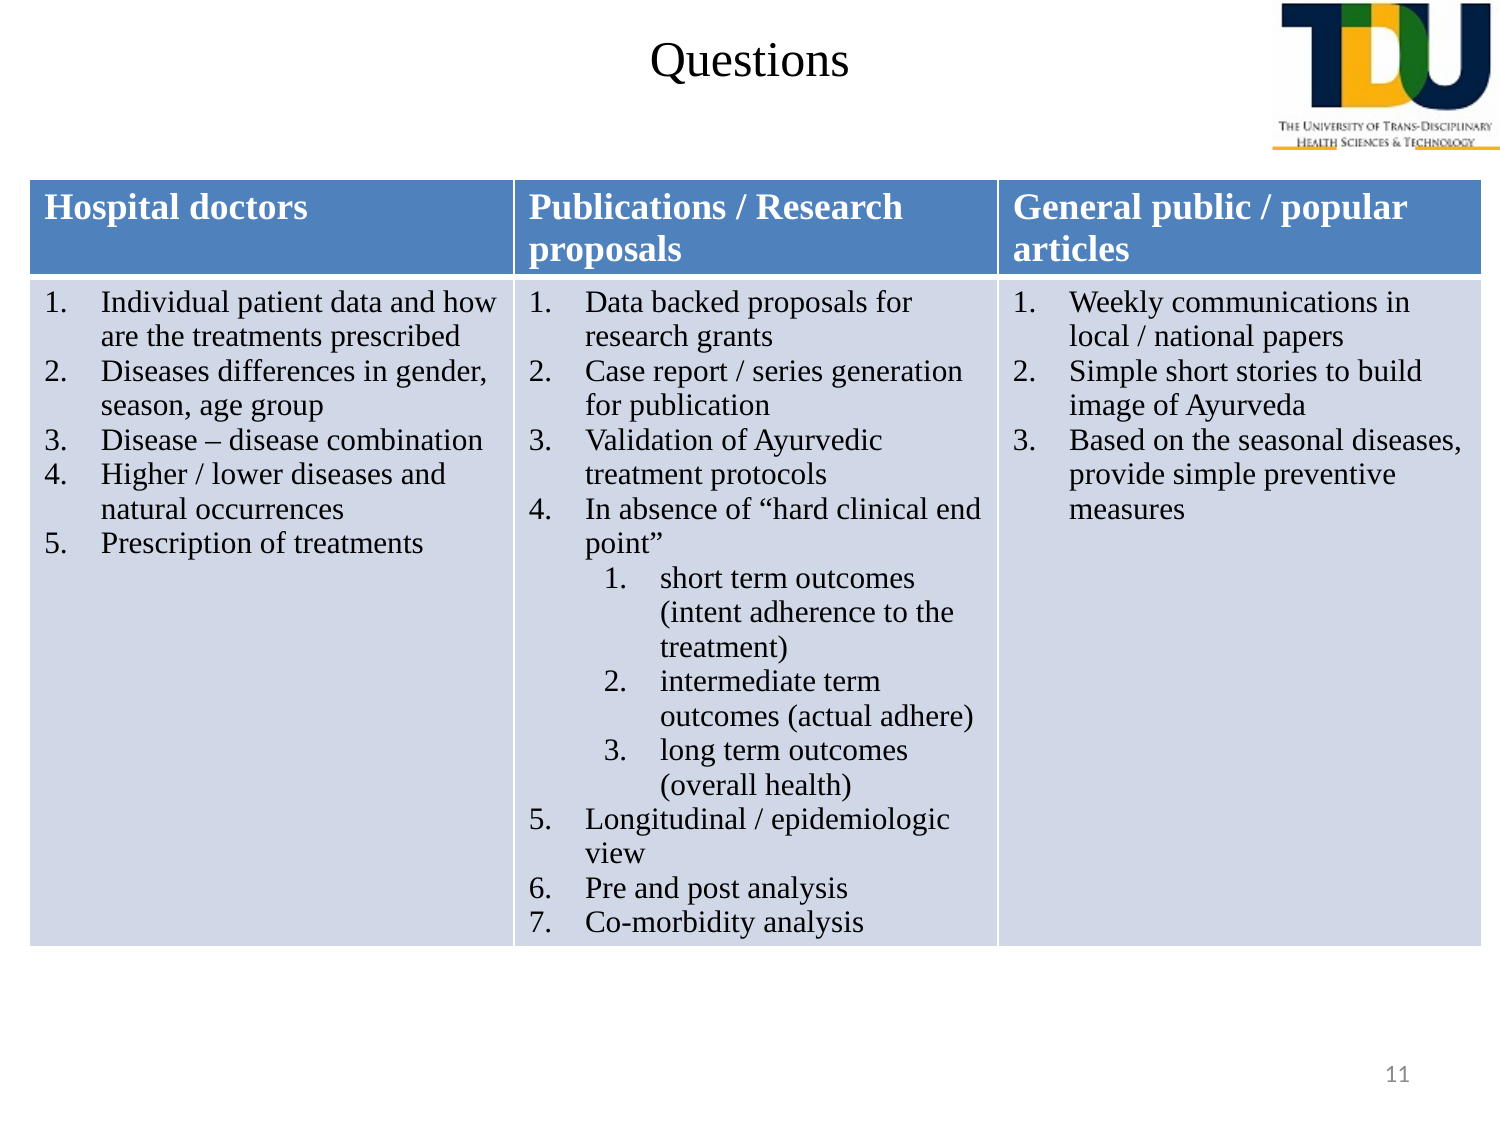

# Questions
| Hospital doctors | Publications / Research proposals | General public / popular articles |
| --- | --- | --- |
| Individual patient data and how are the treatments prescribed Diseases differences in gender, season, age group Disease – disease combination Higher / lower diseases and natural occurrences Prescription of treatments | Data backed proposals for research grants Case report / series generation for publication Validation of Ayurvedic treatment protocols In absence of “hard clinical end point” short term outcomes (intent adherence to the treatment) intermediate term outcomes (actual adhere) long term outcomes (overall health) Longitudinal / epidemiologic view Pre and post analysis Co-morbidity analysis | Weekly communications in local / national papers Simple short stories to build image of Ayurveda Based on the seasonal diseases, provide simple preventive measures |
11